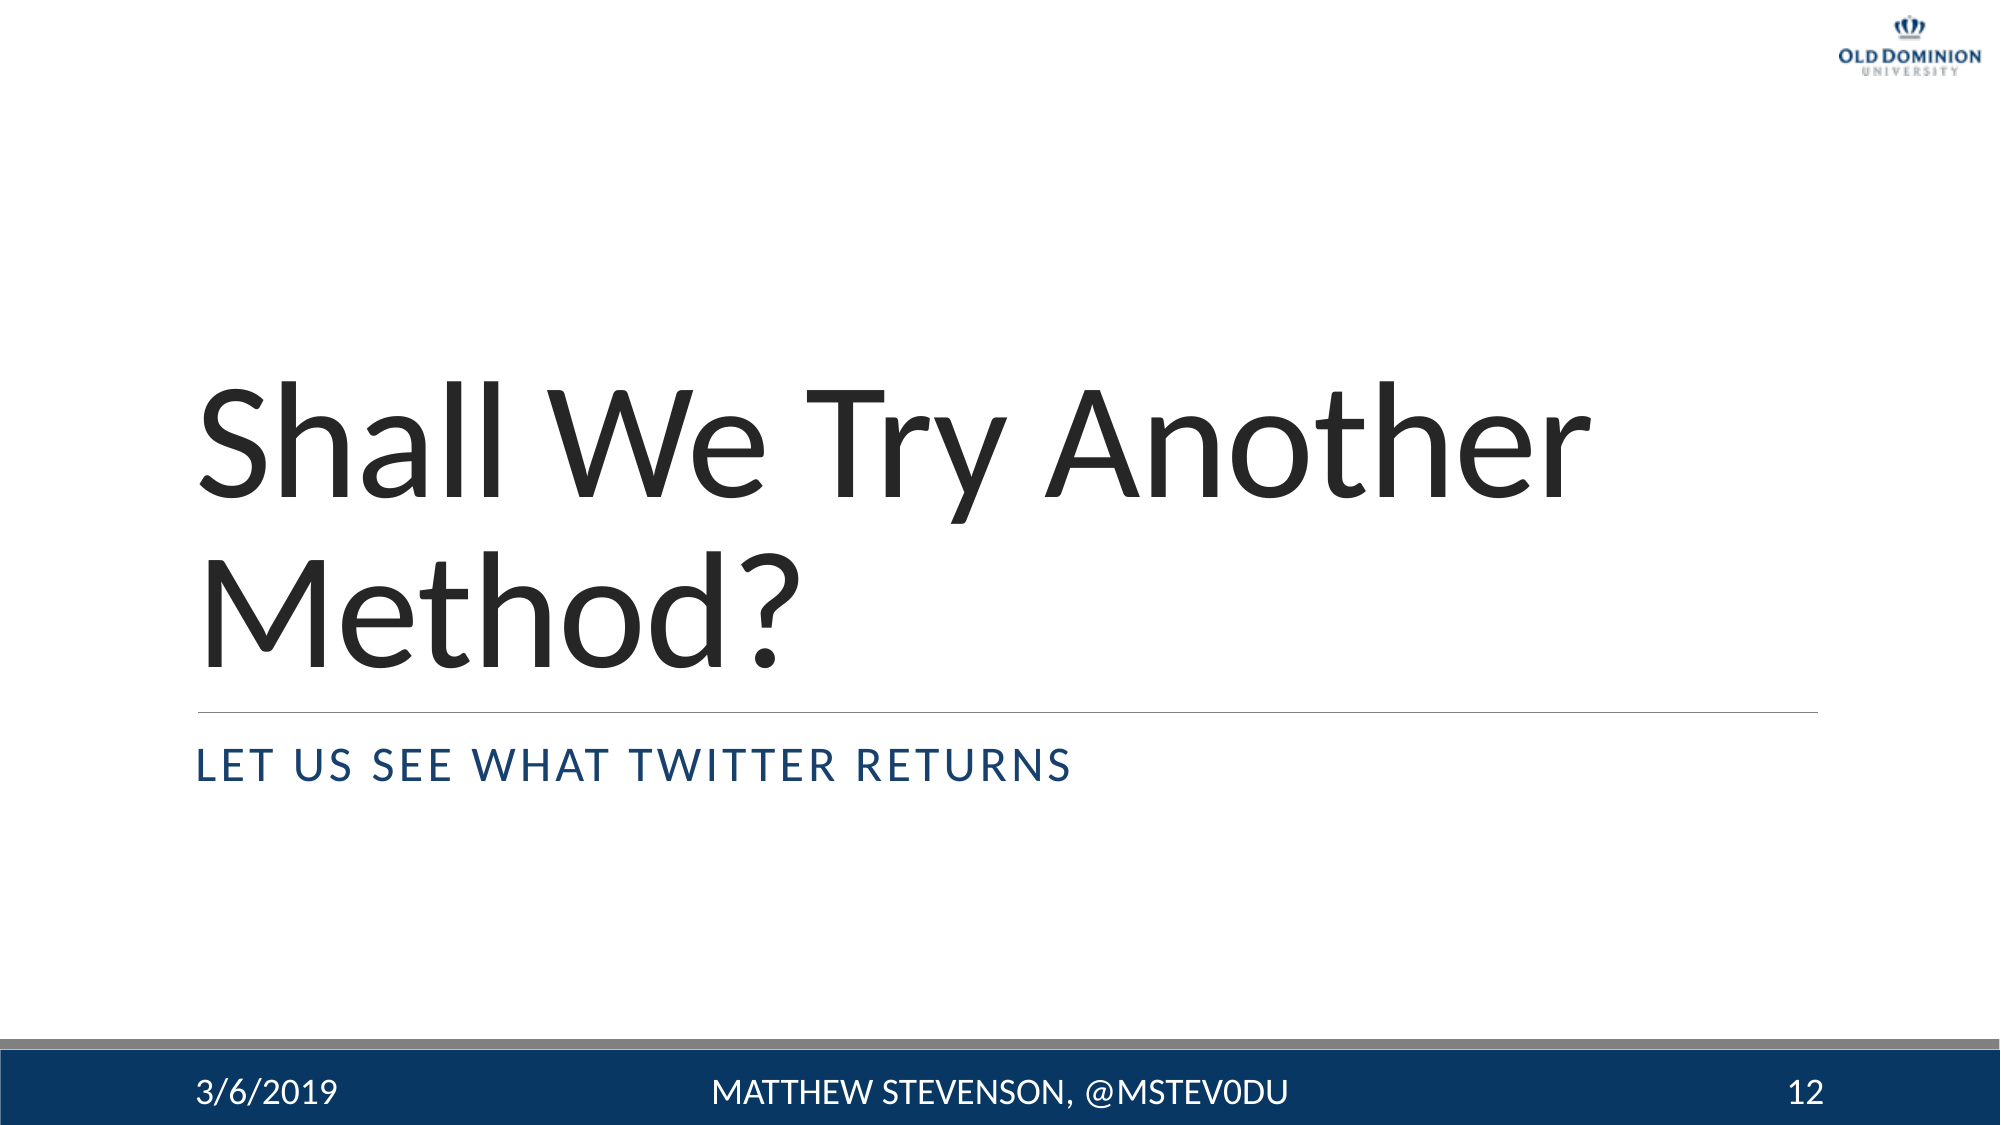

# Shall We Try Another Method?
Let Us See What Twitter Returns
3/6/2019
Matthew Stevenson, @mstev0du
12